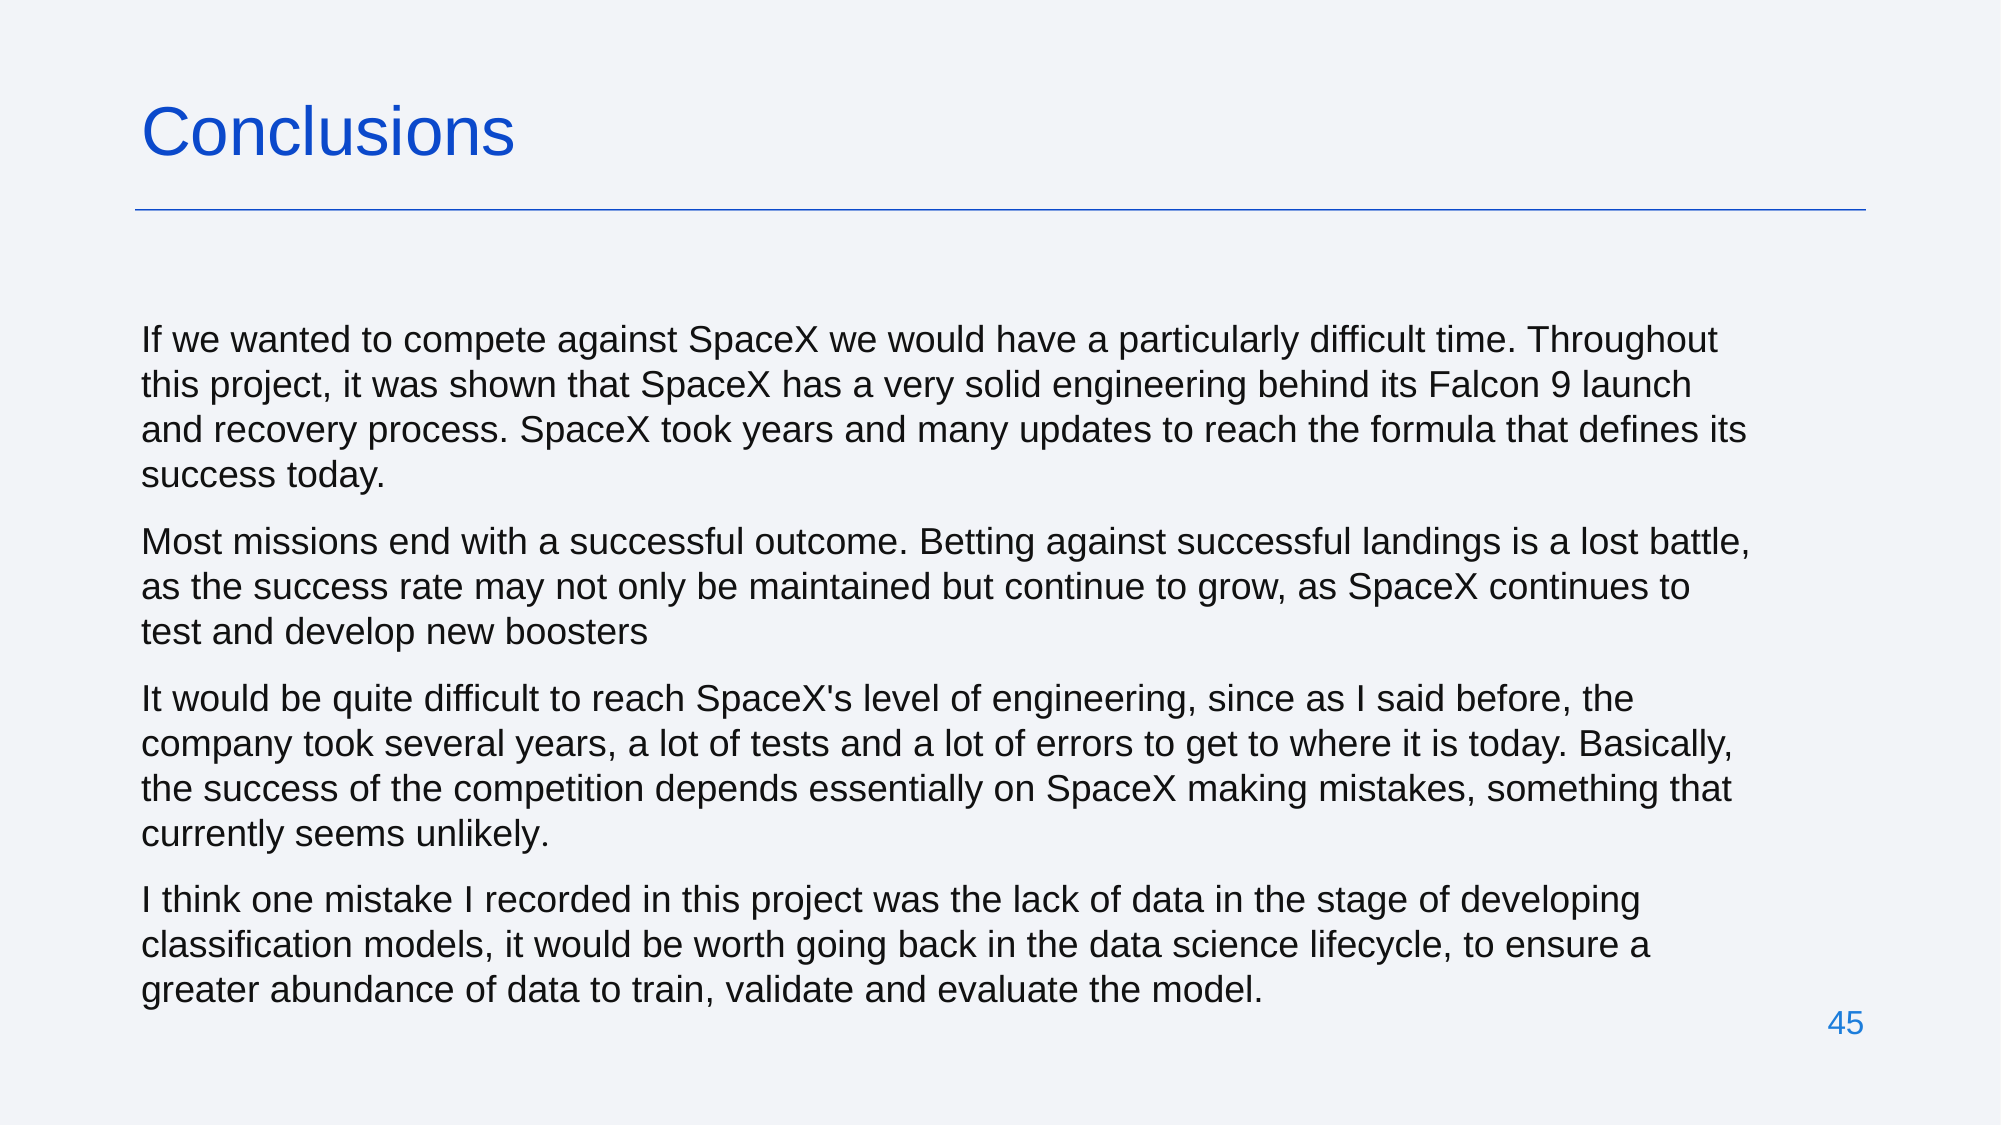

Conclusions
If we wanted to compete against SpaceX we would have a particularly difficult time. Throughout this project, it was shown that SpaceX has a very solid engineering behind its Falcon 9 launch and recovery process. SpaceX took years and many updates to reach the formula that defines its success today.
Most missions end with a successful outcome. Betting against successful landings is a lost battle, as the success rate may not only be maintained but continue to grow, as SpaceX continues to test and develop new boosters
It would be quite difficult to reach SpaceX's level of engineering, since as I said before, the company took several years, a lot of tests and a lot of errors to get to where it is today. Basically, the success of the competition depends essentially on SpaceX making mistakes, something that currently seems unlikely.
I think one mistake I recorded in this project was the lack of data in the stage of developing classification models, it would be worth going back in the data science lifecycle, to ensure a greater abundance of data to train, validate and evaluate the model.

45